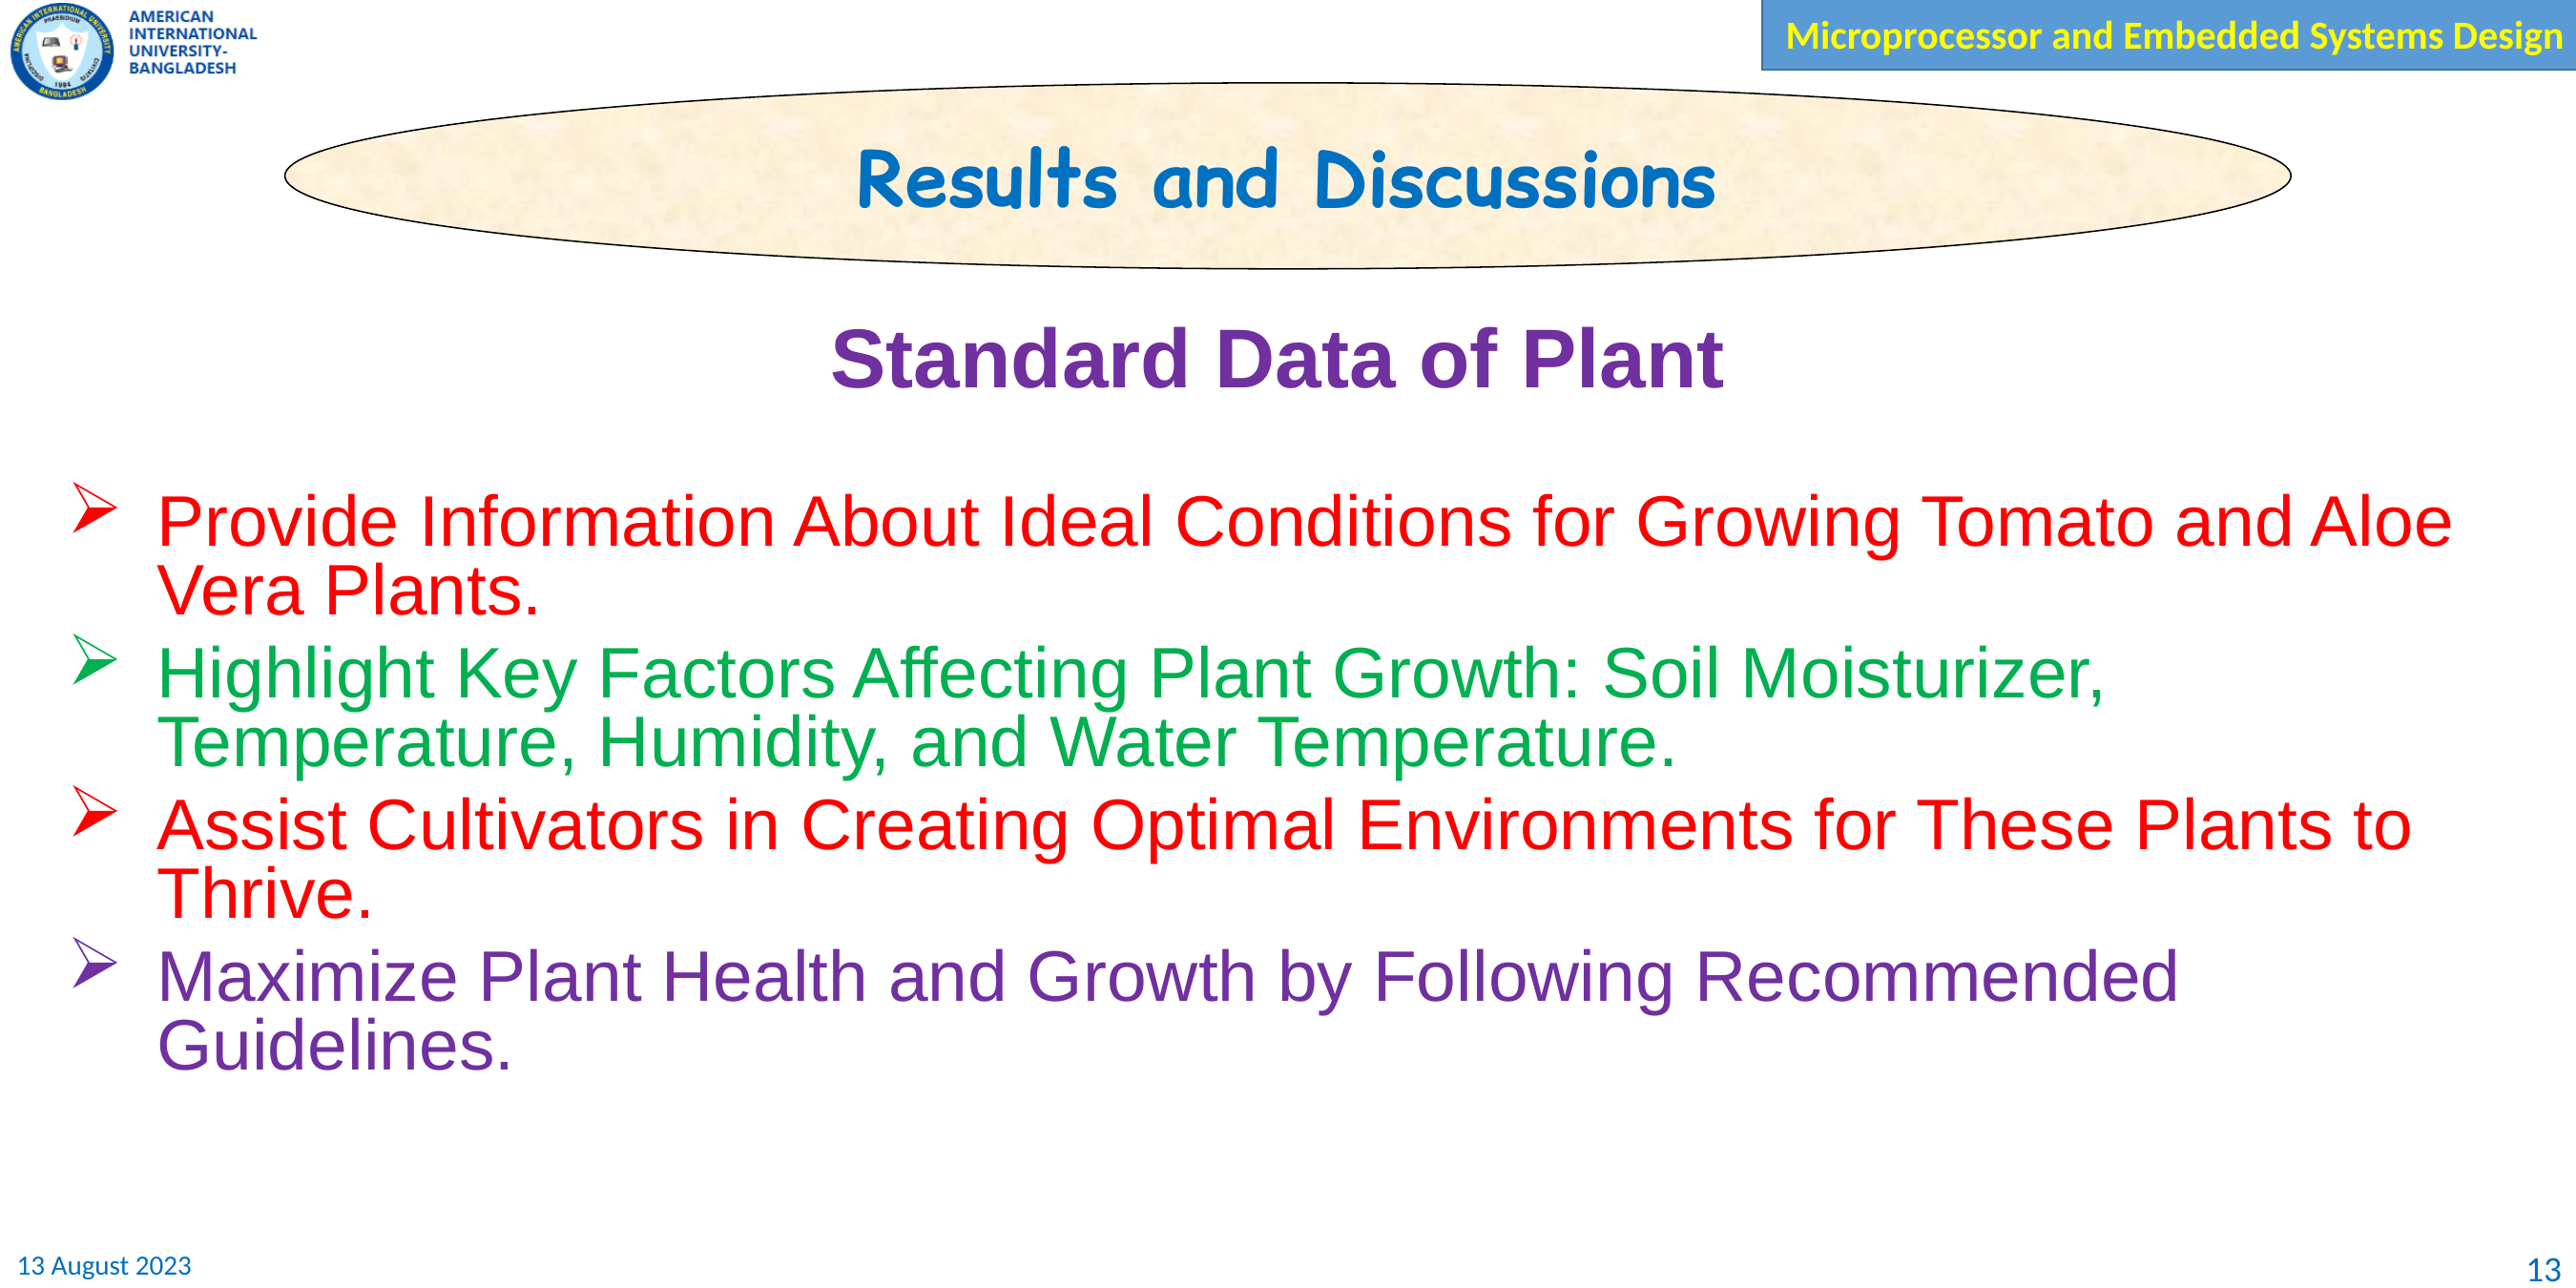

Results and Discussions
Standard Data of Plant
Provide Information About Ideal Conditions for Growing Tomato and Aloe Vera Plants.
Highlight Key Factors Affecting Plant Growth: Soil Moisturizer, Temperature, Humidity, and Water Temperature.
Assist Cultivators in Creating Optimal Environments for These Plants to Thrive.
Maximize Plant Health and Growth by Following Recommended Guidelines.
13